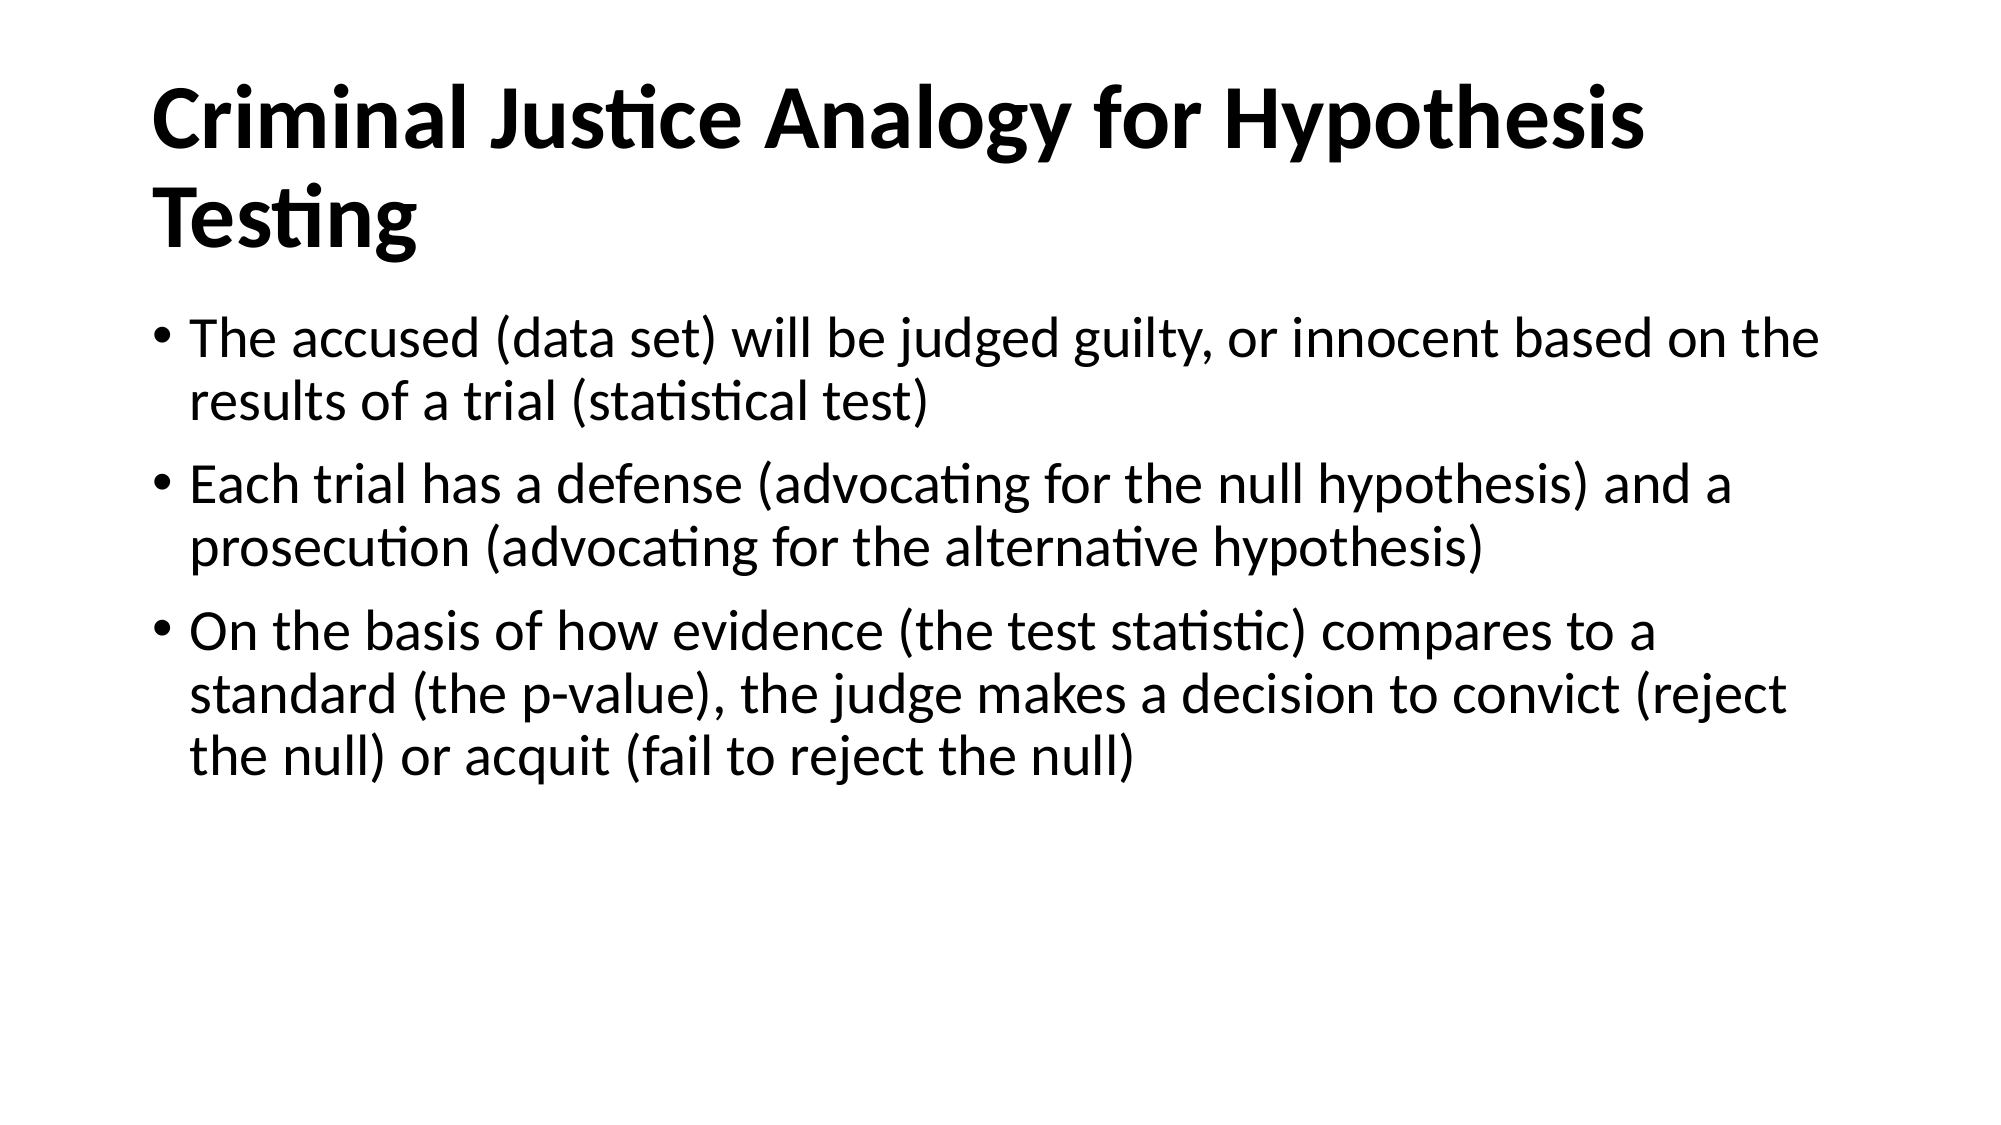

# Criminal Justice Analogy for Hypothesis Testing
The accused (data set) will be judged guilty, or innocent based on the results of a trial (statistical test)
Each trial has a defense (advocating for the null hypothesis) and a prosecution (advocating for the alternative hypothesis)
On the basis of how evidence (the test statistic) compares to a standard (the p-value), the judge makes a decision to convict (reject the null) or acquit (fail to reject the null)